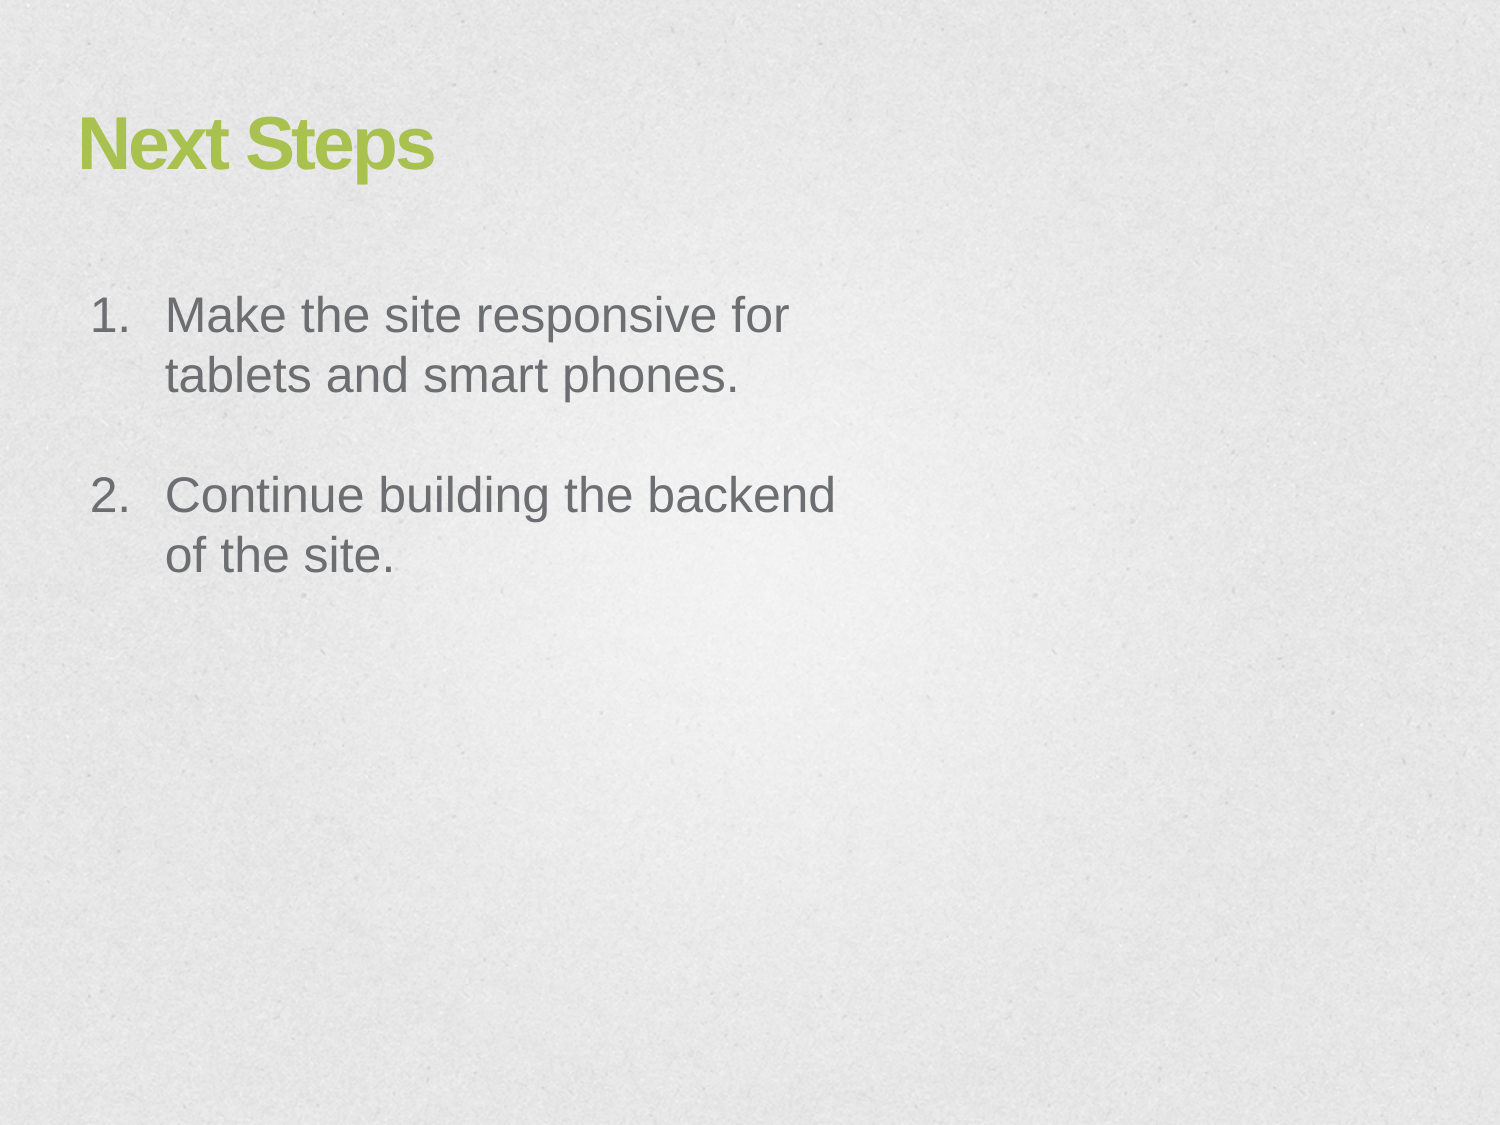

Next Steps
Make the site responsive for tablets and smart phones.

Continue building the backend of the site.